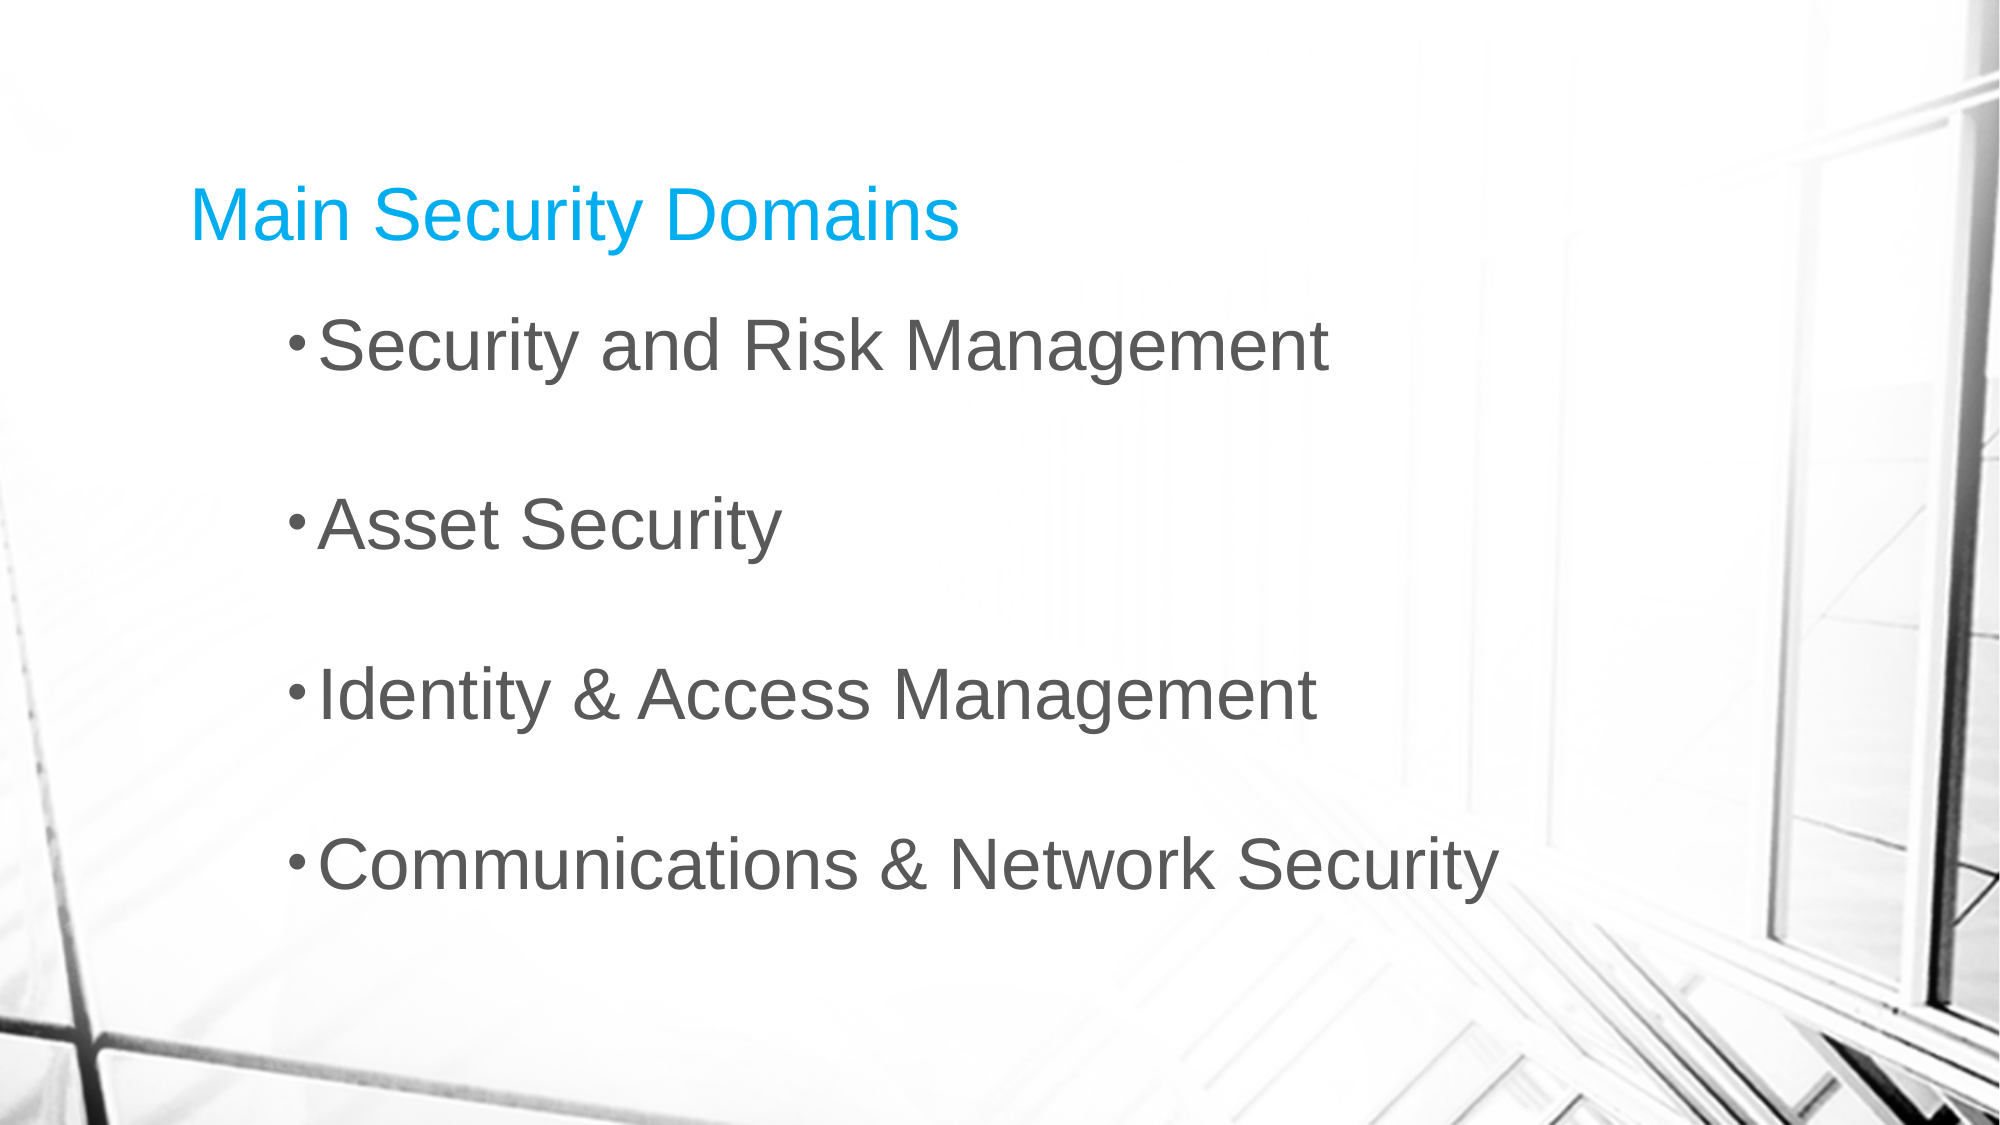

# Main Security Domains
Security and Risk Management
Asset Security
Identity & Access Management
Communications & Network Security